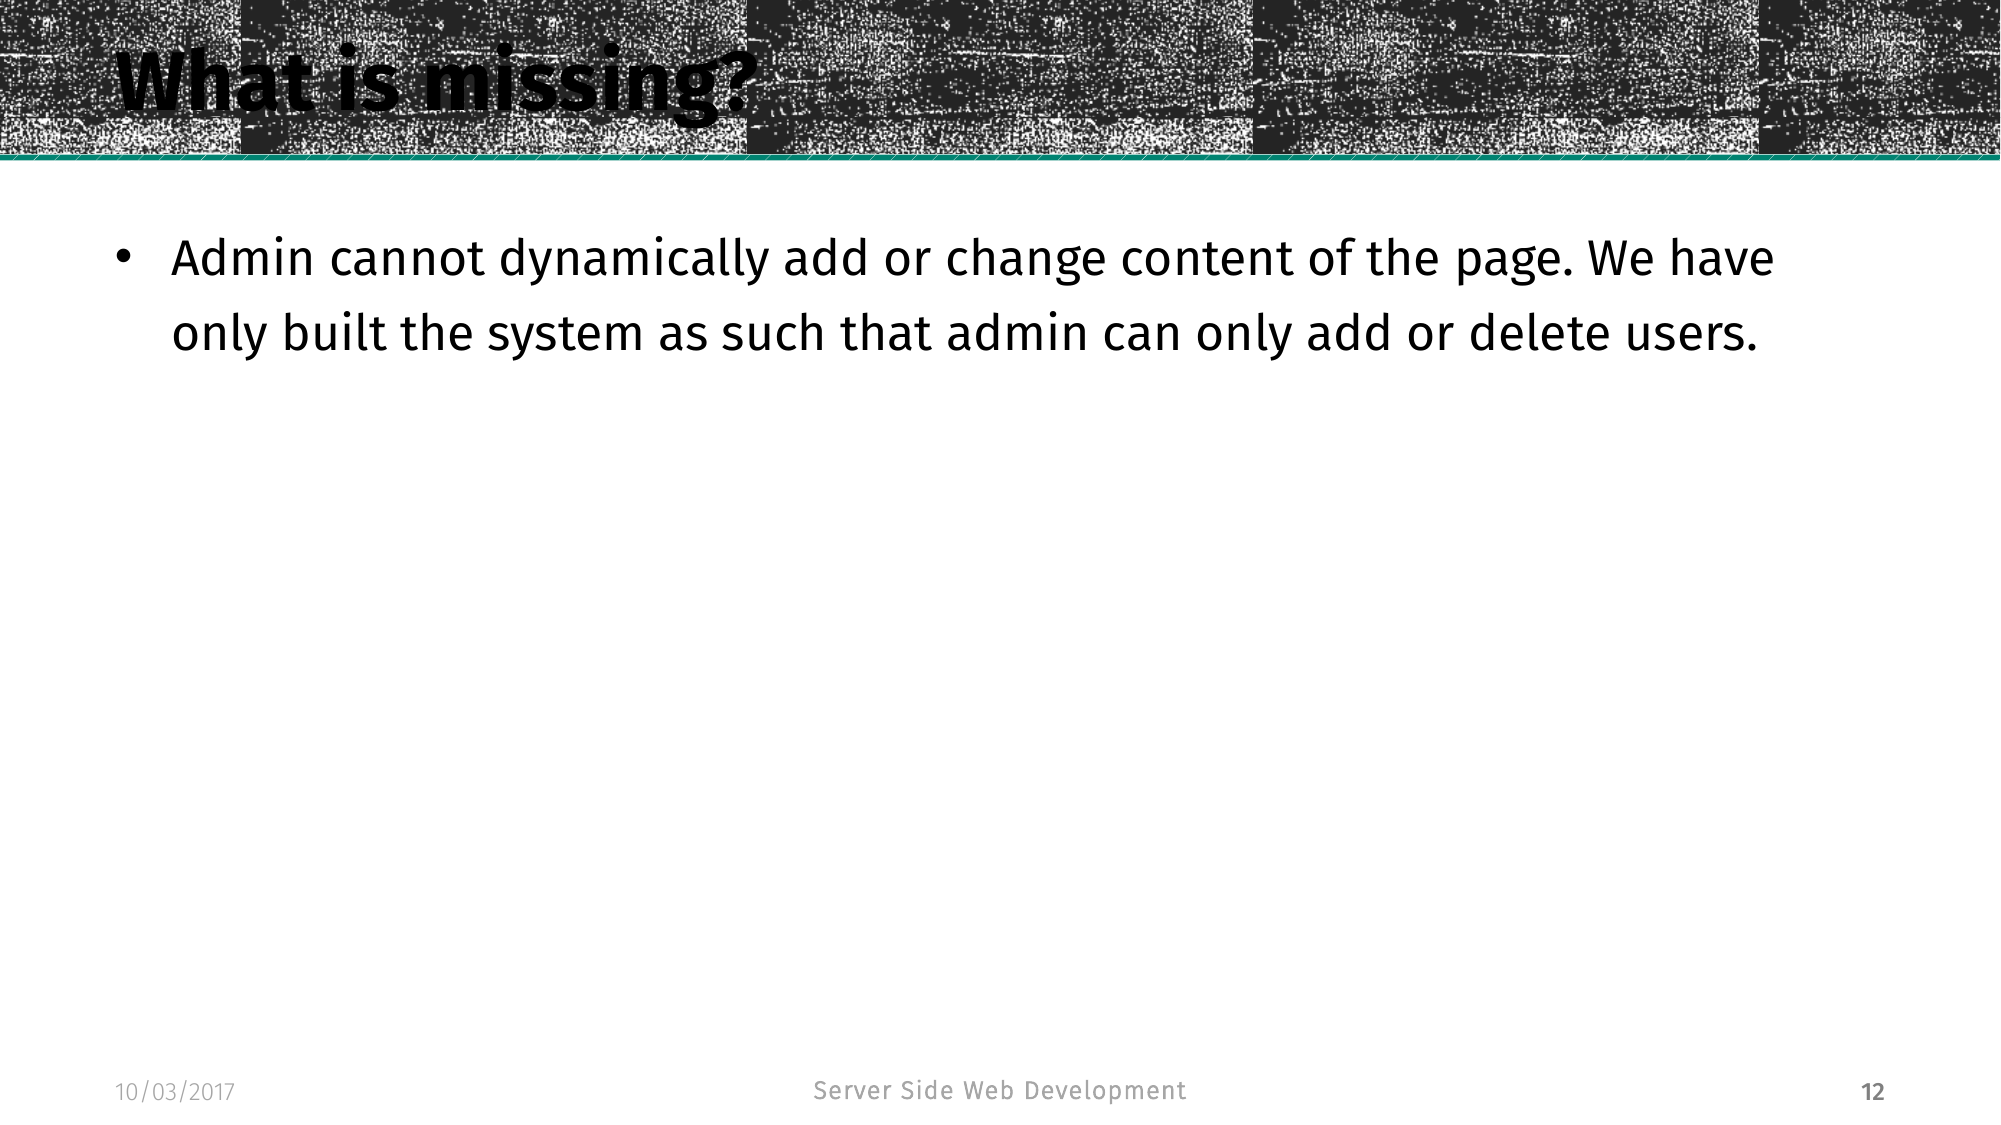

# What is missing?
Admin cannot dynamically add or change content of the page. We have only built the system as such that admin can only add or delete users.
10/03/2017
12